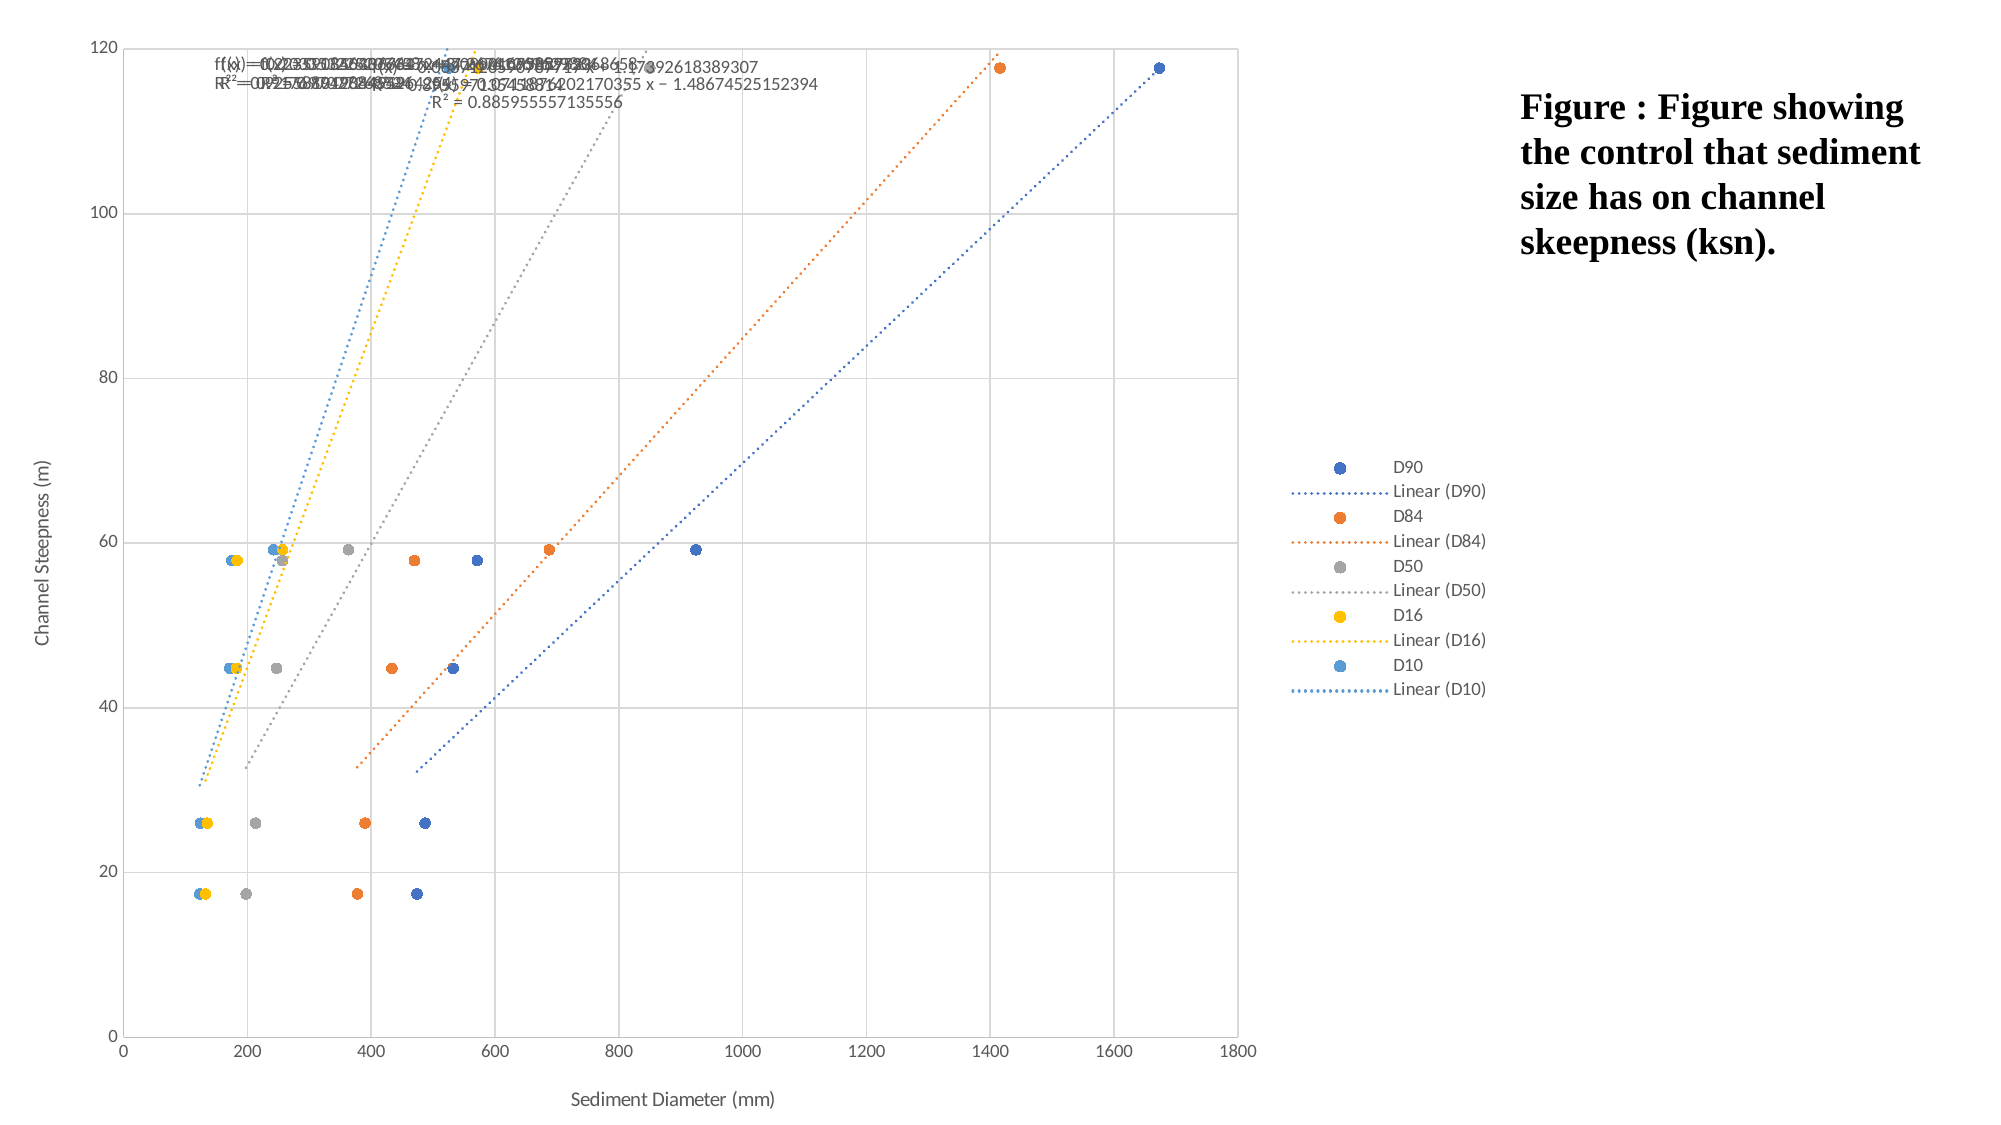

### Chart

| Category |  |  |  |  |  |
|---|---|---|---|---|---|
Figure : Figure showing the control that sediment size has on channel skeepness (ksn).